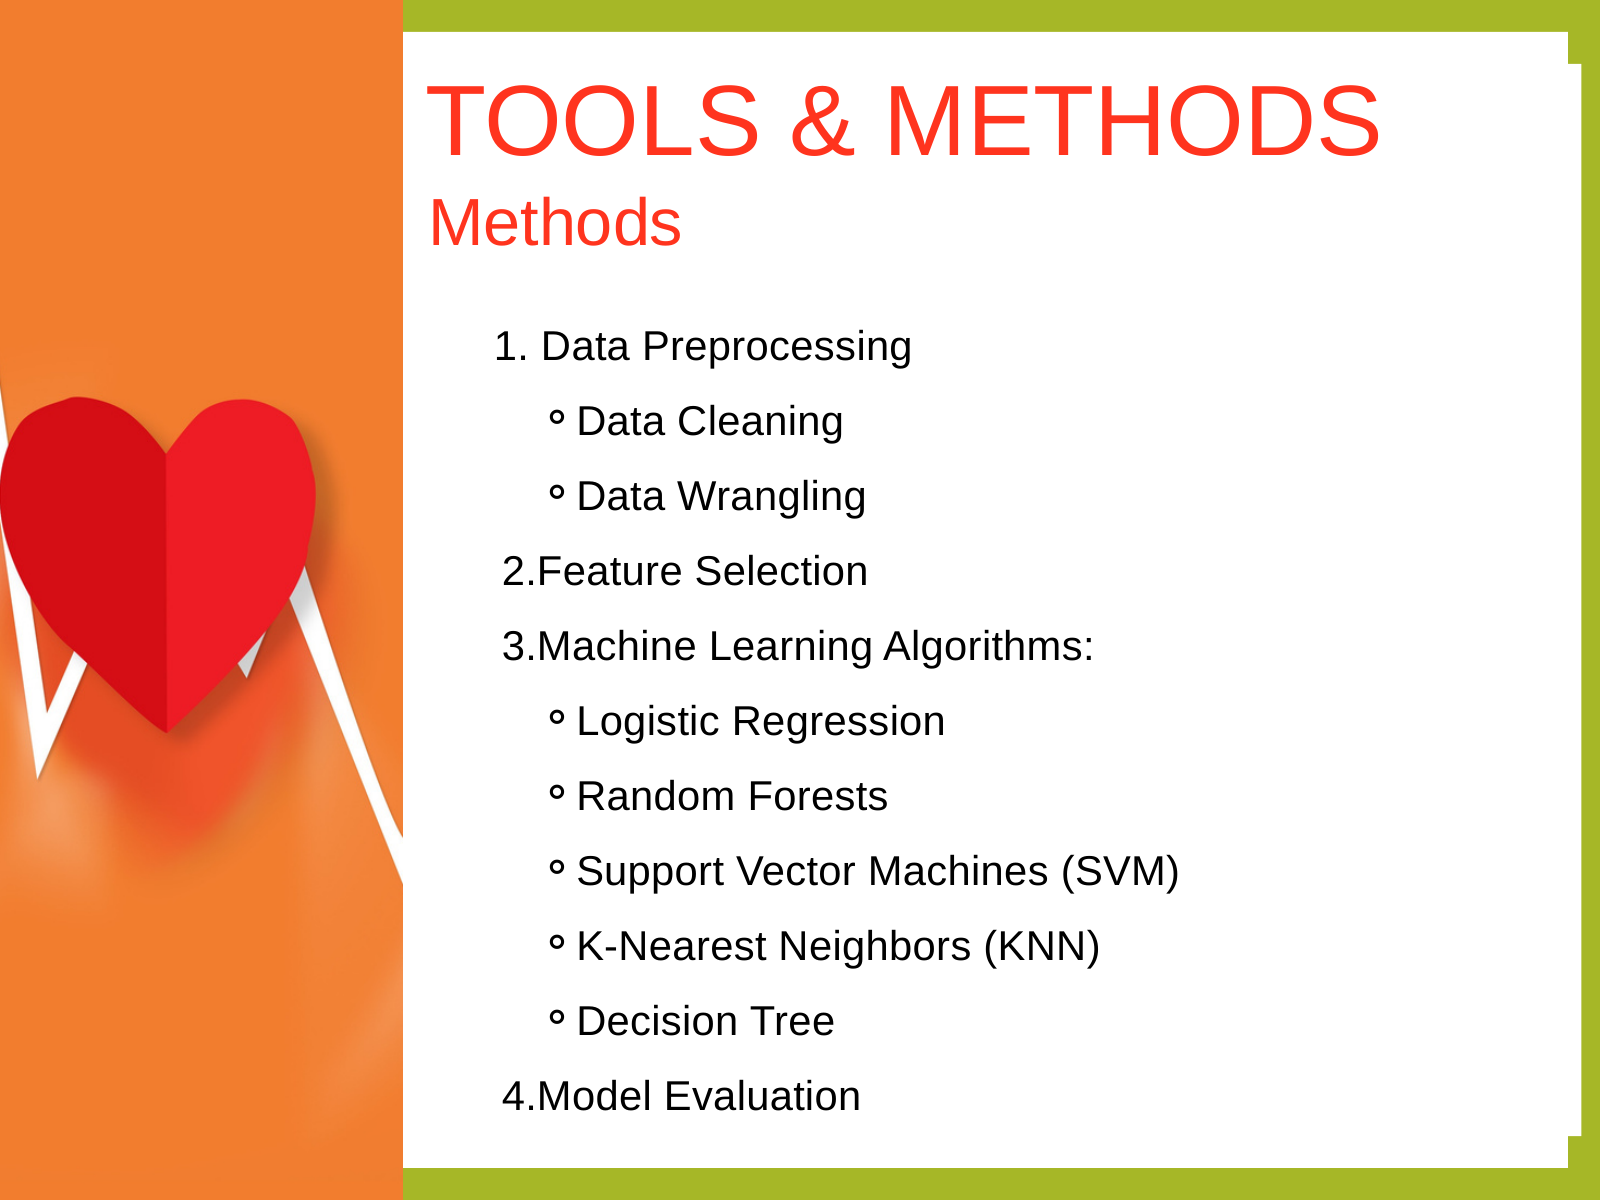

TOOLS & METHODS
Methods
1. Data Preprocessing
Data Cleaning
Data Wrangling
   2.Feature Selection
   3.Machine Learning Algorithms:
Logistic Regression
Random Forests
Support Vector Machines (SVM)
K-Nearest Neighbors (KNN)
Decision Tree
   4.Model Evaluation